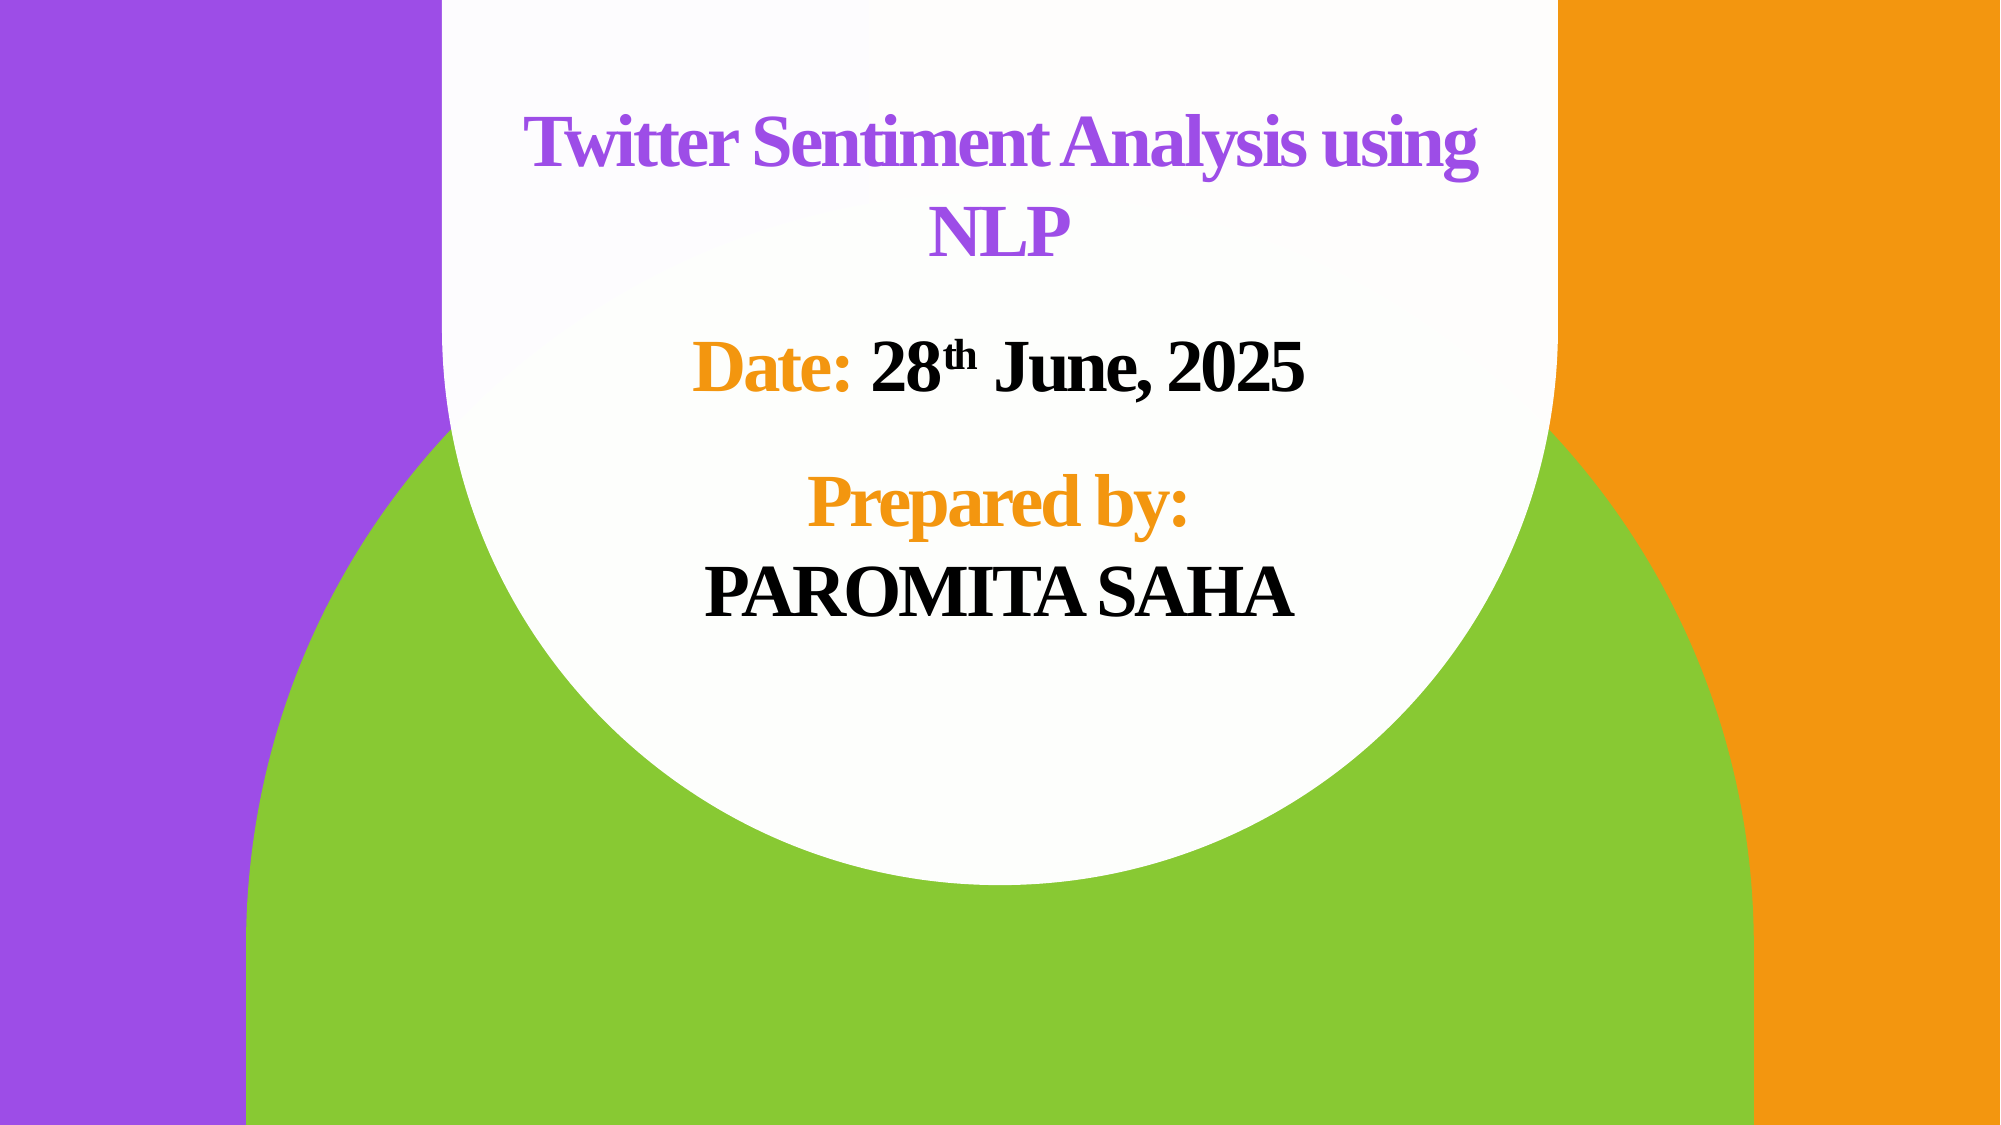

# Twitter Sentiment Analysis using NLP Date: 28th June, 2025 Prepared by: PAROMITA SAHA